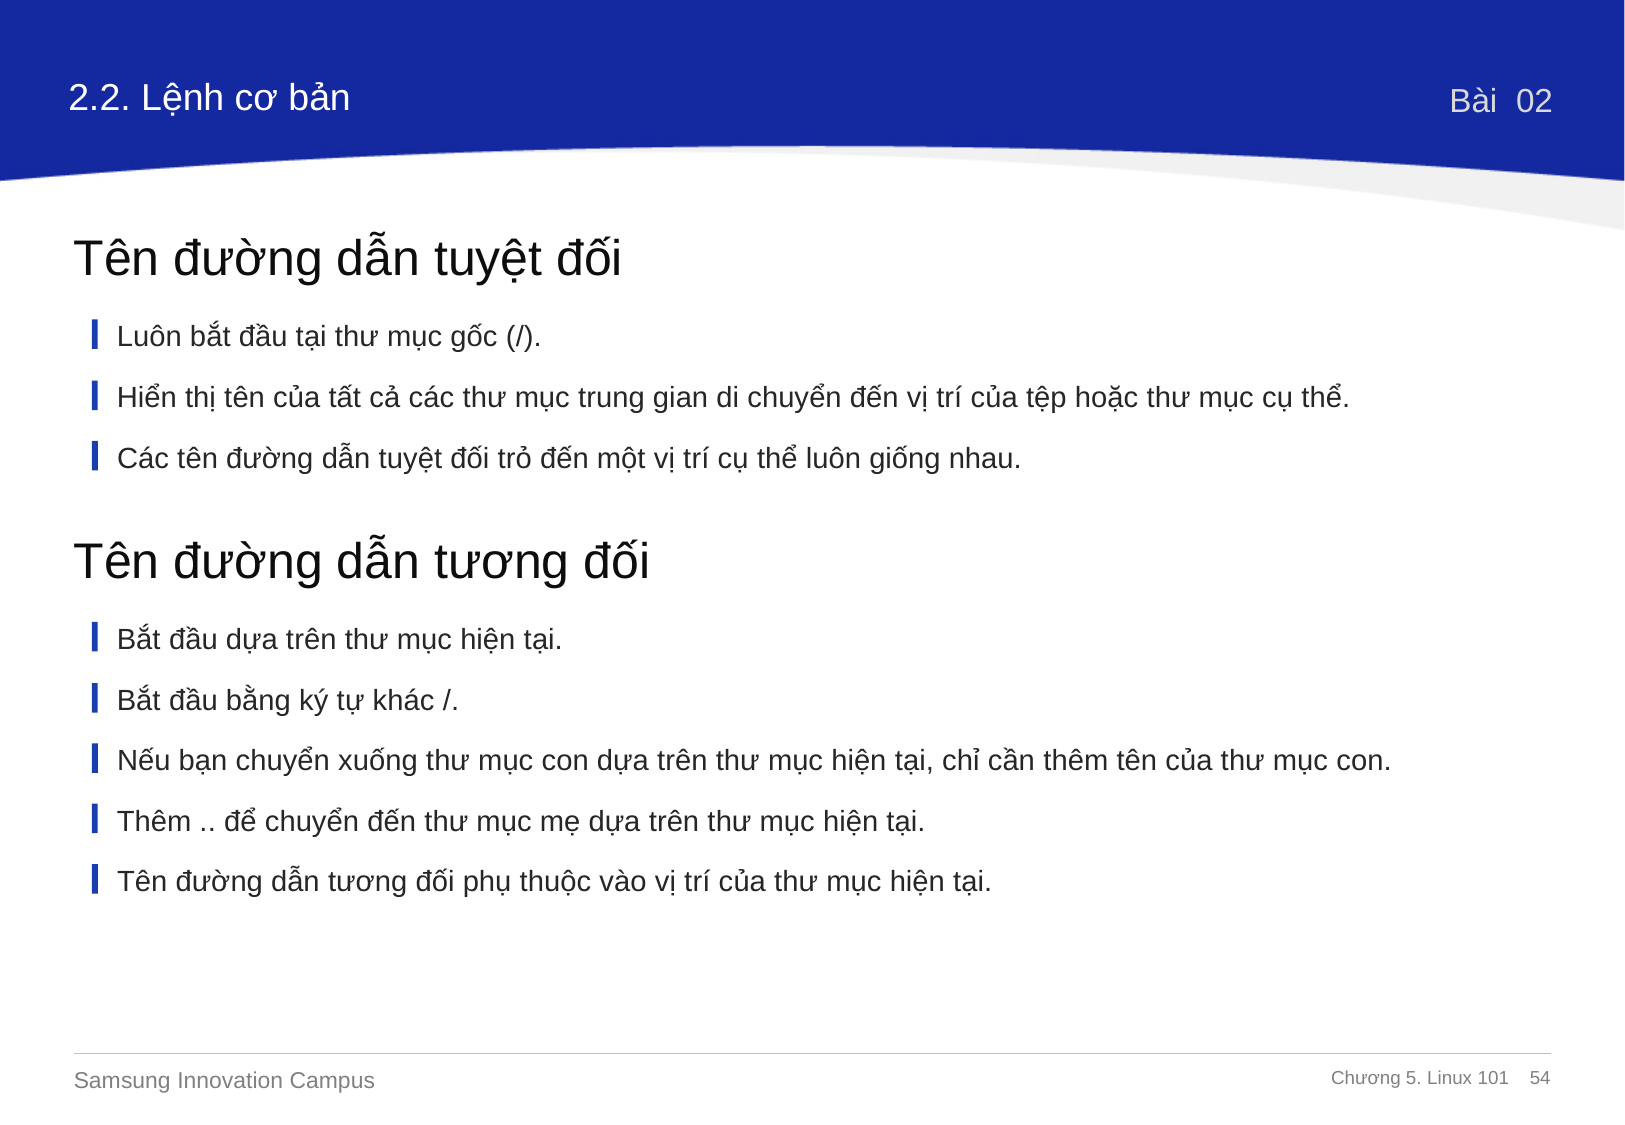

2.2. Lệnh cơ bản
Bài  02
Tên đường dẫn tuyệt đối
Luôn bắt đầu tại thư mục gốc (/).

Hiển thị tên của tất cả các thư mục trung gian di chuyển đến vị trí của tệp hoặc thư mục cụ thể.

Các tên đường dẫn tuyệt đối trỏ đến một vị trí cụ thể luôn giống nhau.

Tên đường dẫn tương đối
Bắt đầu dựa trên thư mục hiện tại.

Bắt đầu bằng ký tự khác /.

Nếu bạn chuyển xuống thư mục con dựa trên thư mục hiện tại, chỉ cần thêm tên của thư mục con.

Thêm .. để chuyển đến thư mục mẹ dựa trên thư mục hiện tại.

Tên đường dẫn tương đối phụ thuộc vào vị trí của thư mục hiện tại.